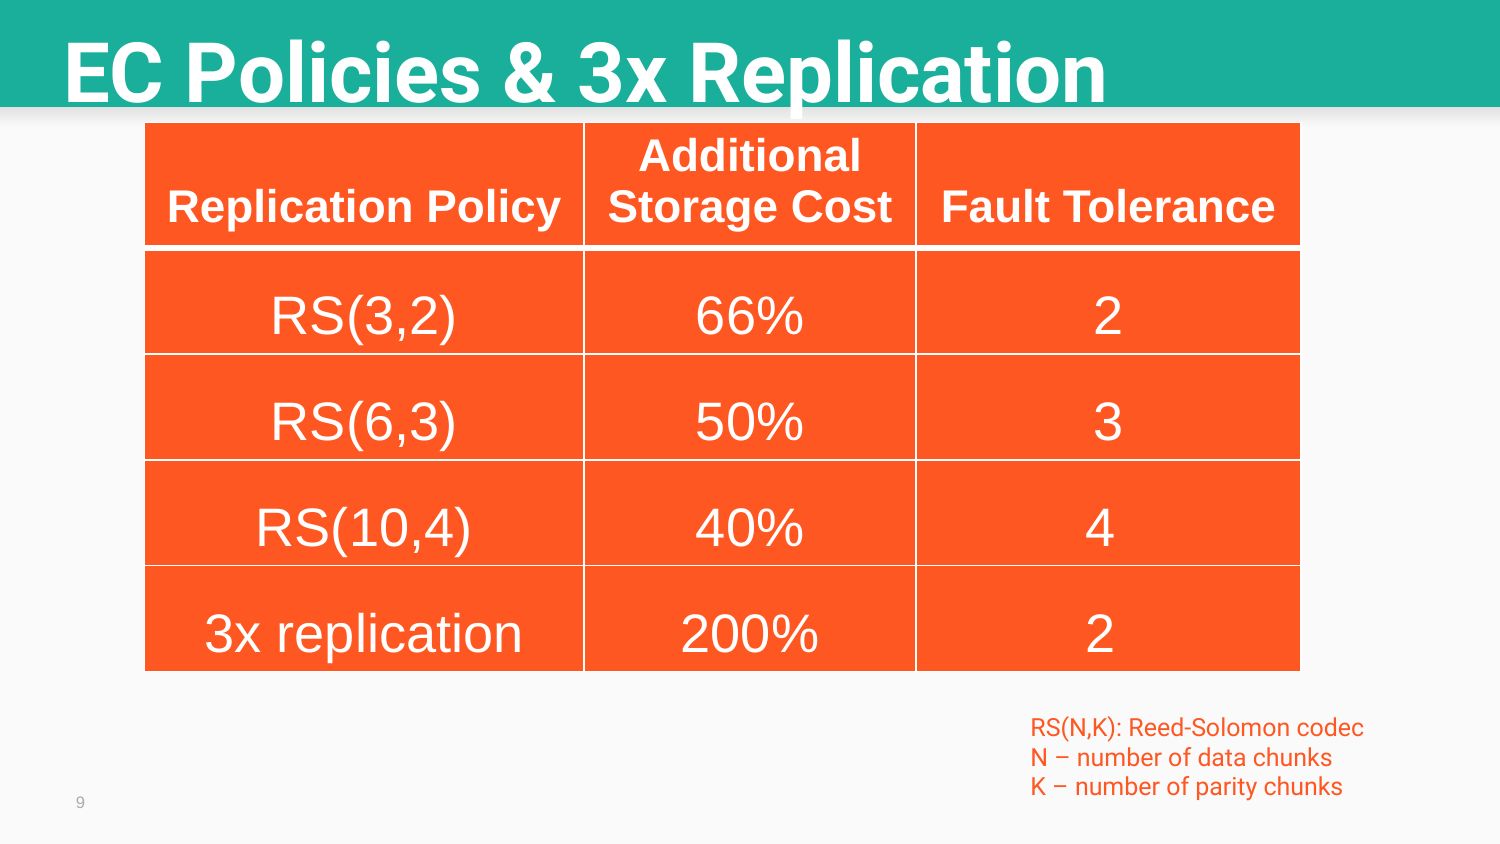

EC Policies & 3x Replication
| Replication Policy | Additional Storage Cost | Fault Tolerance |
| --- | --- | --- |
| RS(3,2) | 66% | 2 |
| RS(6,3) | 50% | 3 |
| RS(10,4) | 40% | 4 |
| 3x replication | 200% | 2 |
RS(N,K): Reed-Solomon codec
N – number of data chunks
K – number of parity chunks
9